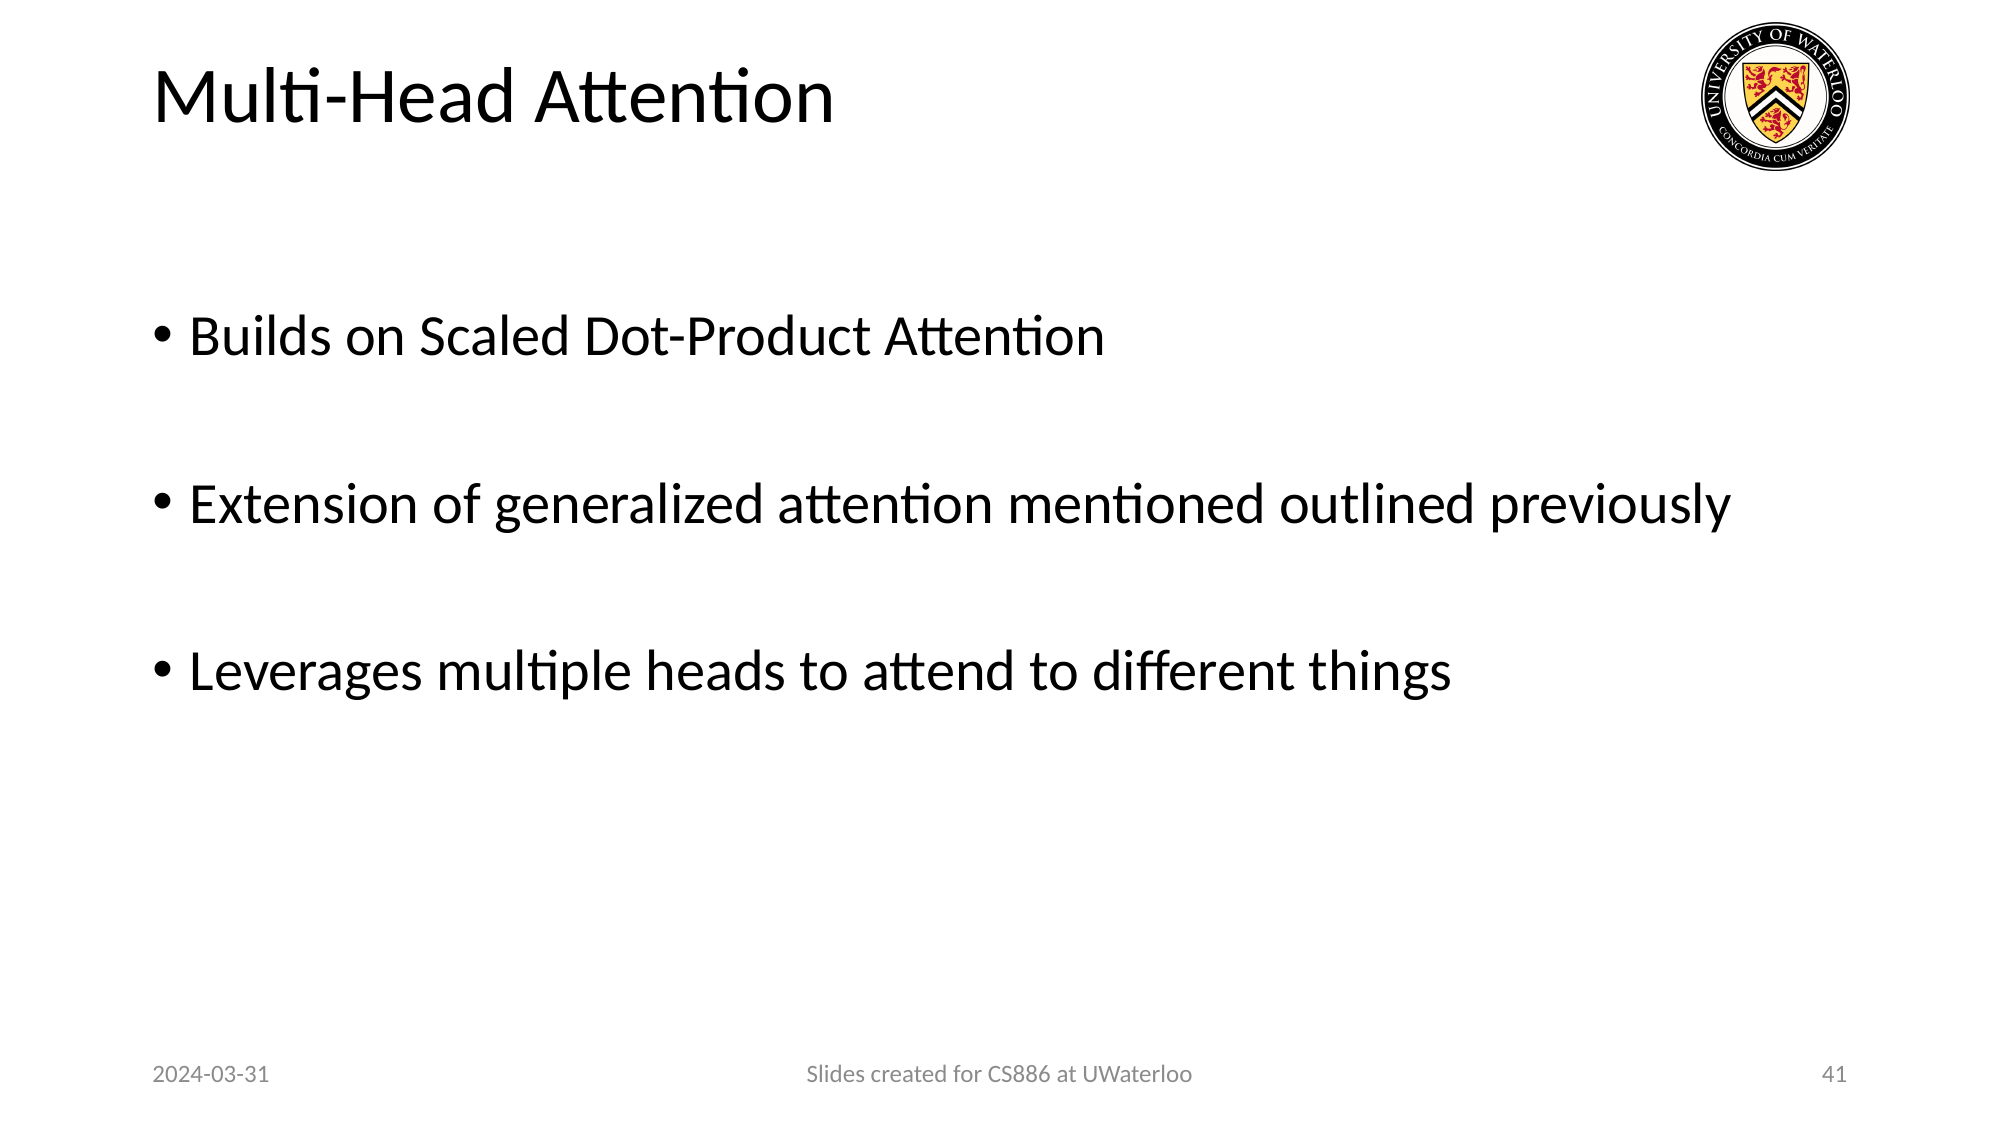

# Multi-Head Attention

Builds on Scaled Dot-Product Attention

Extension of generalized attention mentioned outlined previously

Leverages multiple heads to attend to different things
2024-03-31
Slides created for CS886 at UWaterloo
41